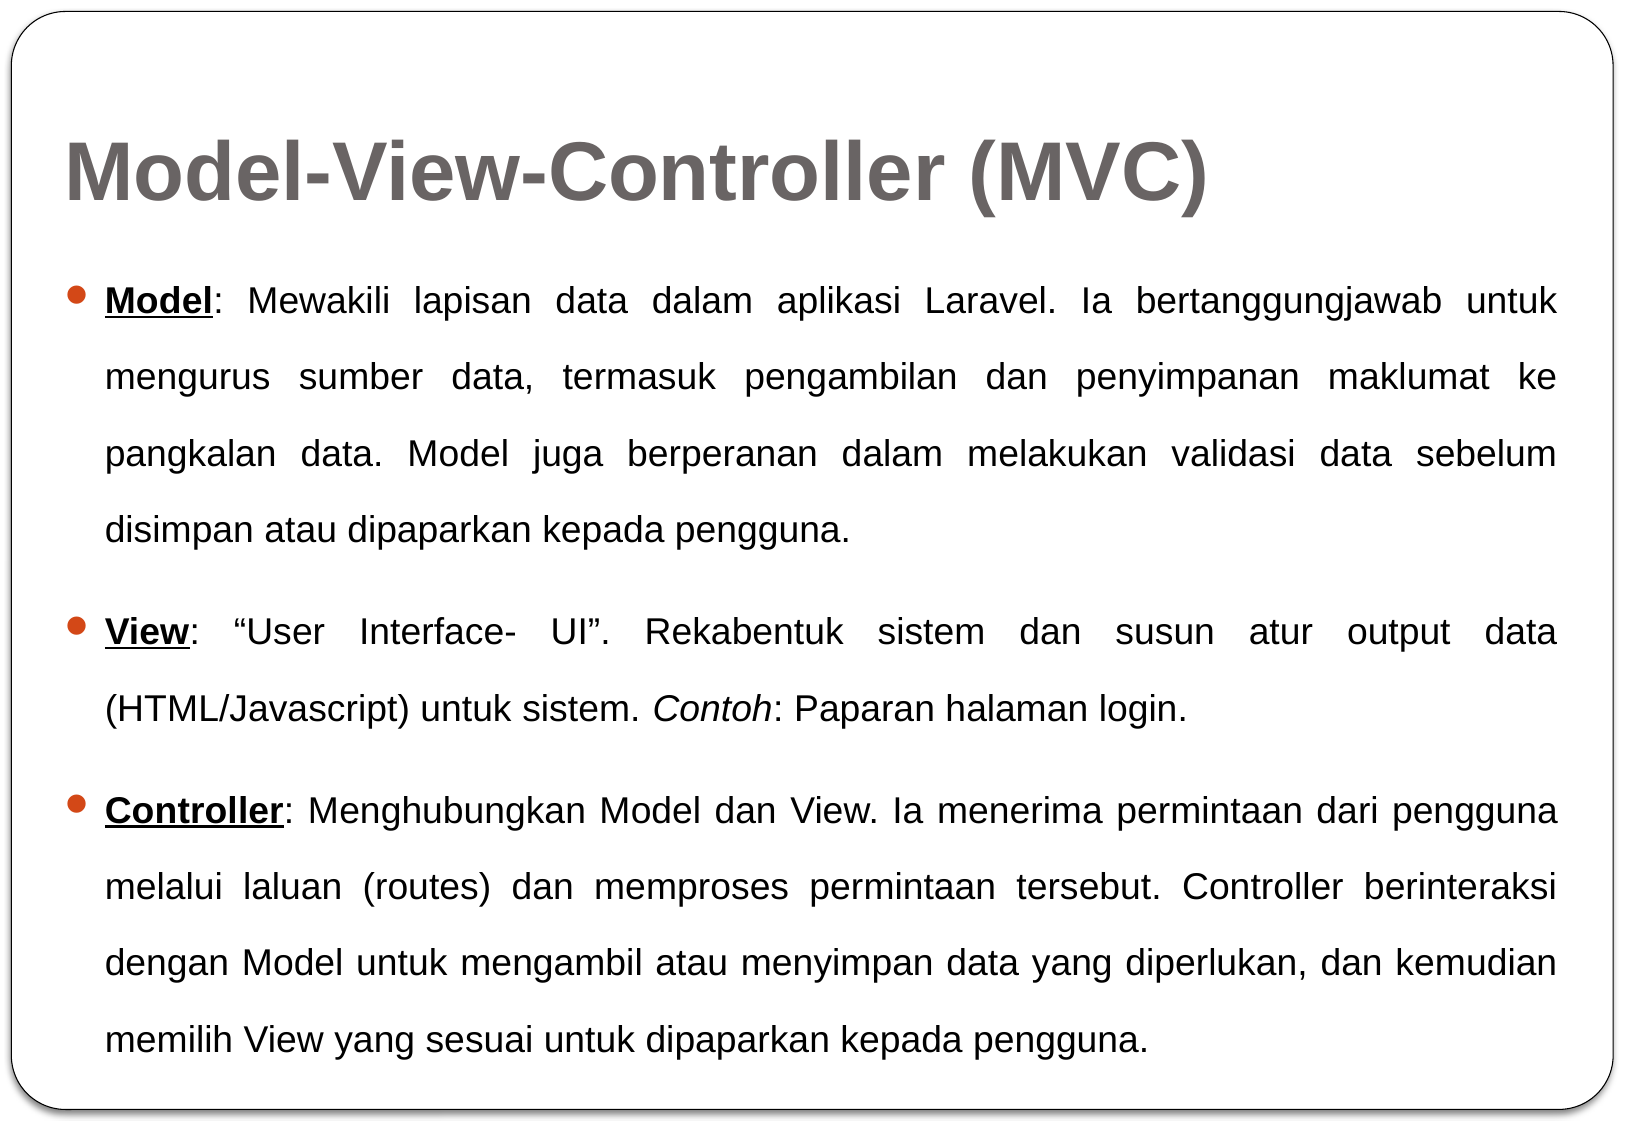

# Model-View-Controller (MVC)
Model: Mewakili lapisan data dalam aplikasi Laravel. Ia bertanggungjawab untuk mengurus sumber data, termasuk pengambilan dan penyimpanan maklumat ke pangkalan data. Model juga berperanan dalam melakukan validasi data sebelum disimpan atau dipaparkan kepada pengguna.
View: “User Interface- UI”. Rekabentuk sistem dan susun atur output data (HTML/Javascript) untuk sistem. Contoh: Paparan halaman login.
Controller: Menghubungkan Model dan View. Ia menerima permintaan dari pengguna melalui laluan (routes) dan memproses permintaan tersebut. Controller berinteraksi dengan Model untuk mengambil atau menyimpan data yang diperlukan, dan kemudian memilih View yang sesuai untuk dipaparkan kepada pengguna.